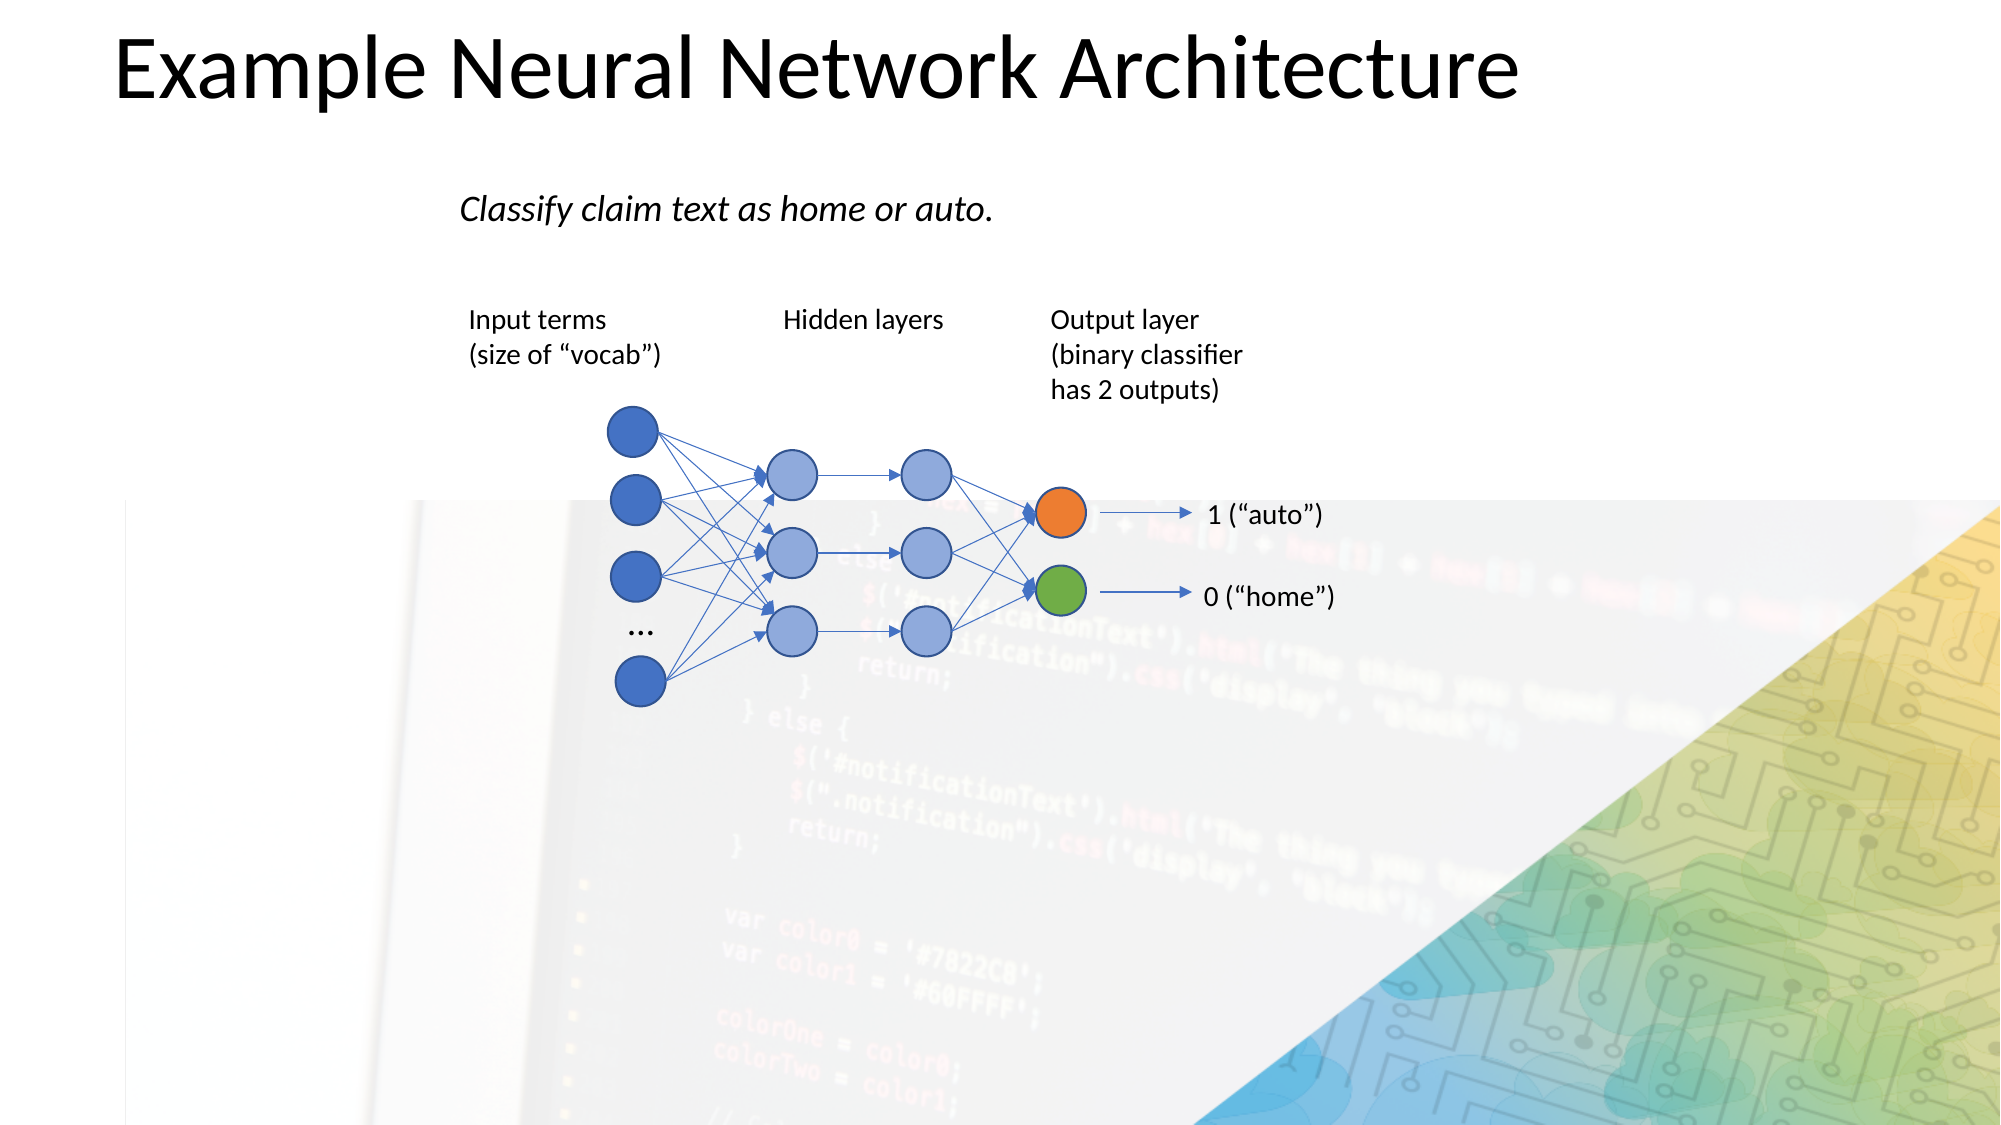

# Example Neural Network Architecture
Classify claim text as home or auto.
Input terms
(size of “vocab”)
Hidden layers
Output layer
(binary classifier has 2 outputs)

1 (“auto”)

0 (“home”)
…